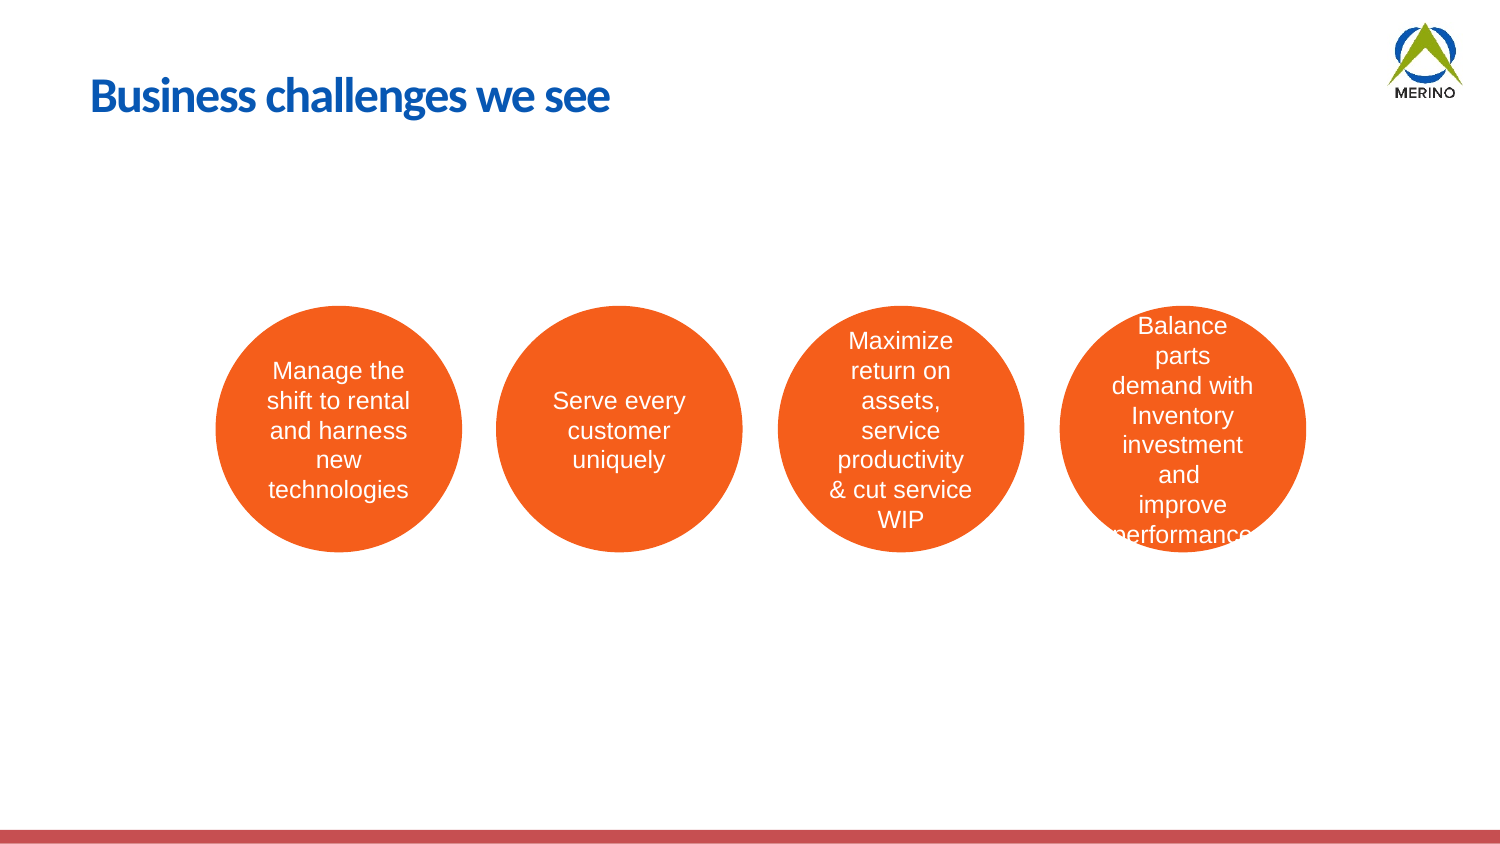

# Business challenges we see
Manage the shift to rental and harness new technologies
Serve every customer uniquely
Maximize return on assets, service productivity
& cut service WIP
Balance parts demand with Inventory investment and  improve performance

Business Model & Technology Evolution

Service is King

Cost per Transaction

Utilization of Equipment